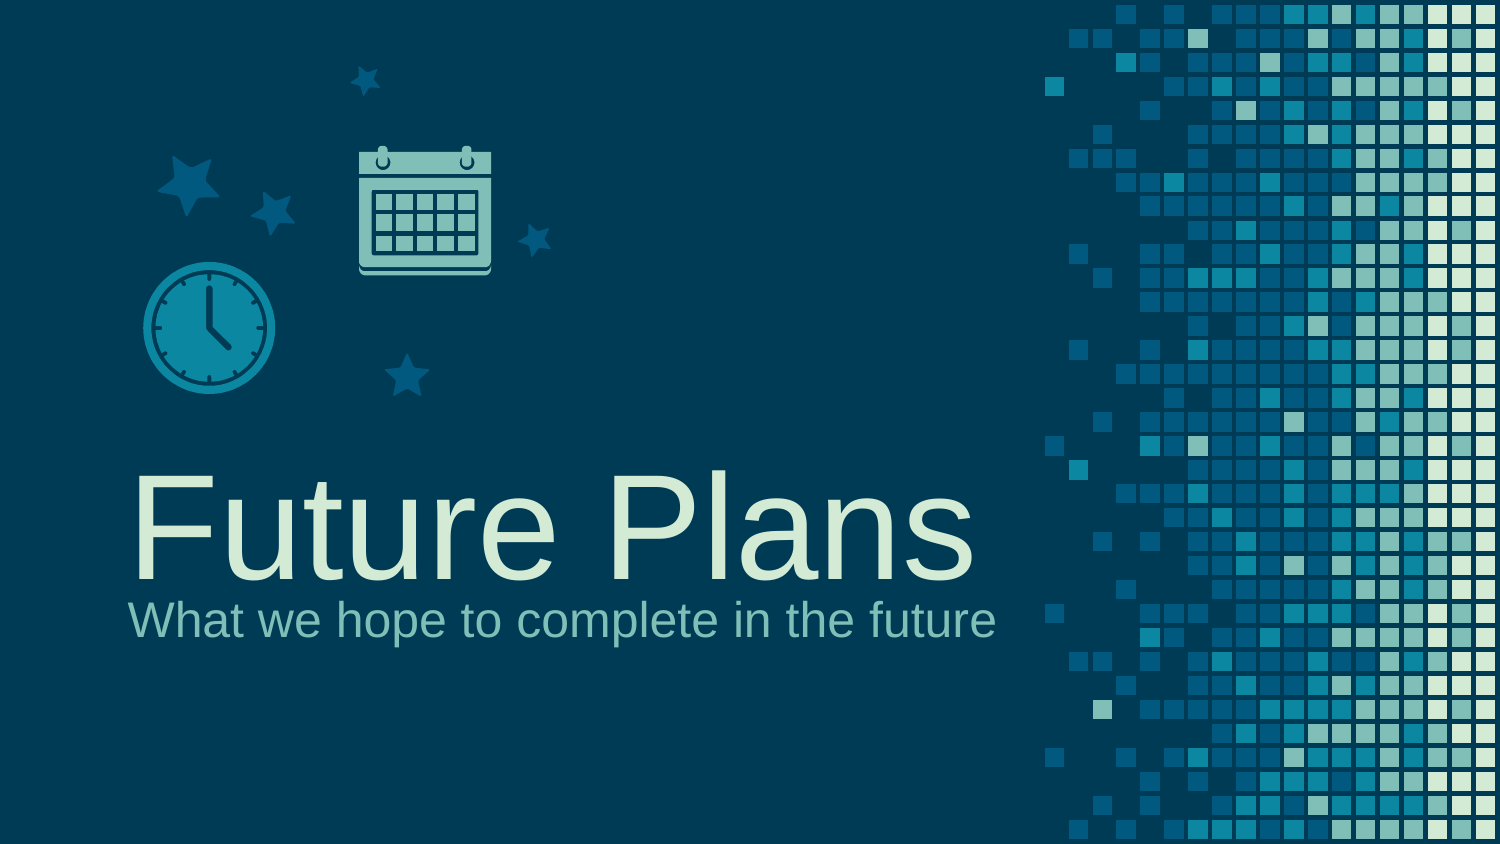

Future Plans
What we hope to complete in the future